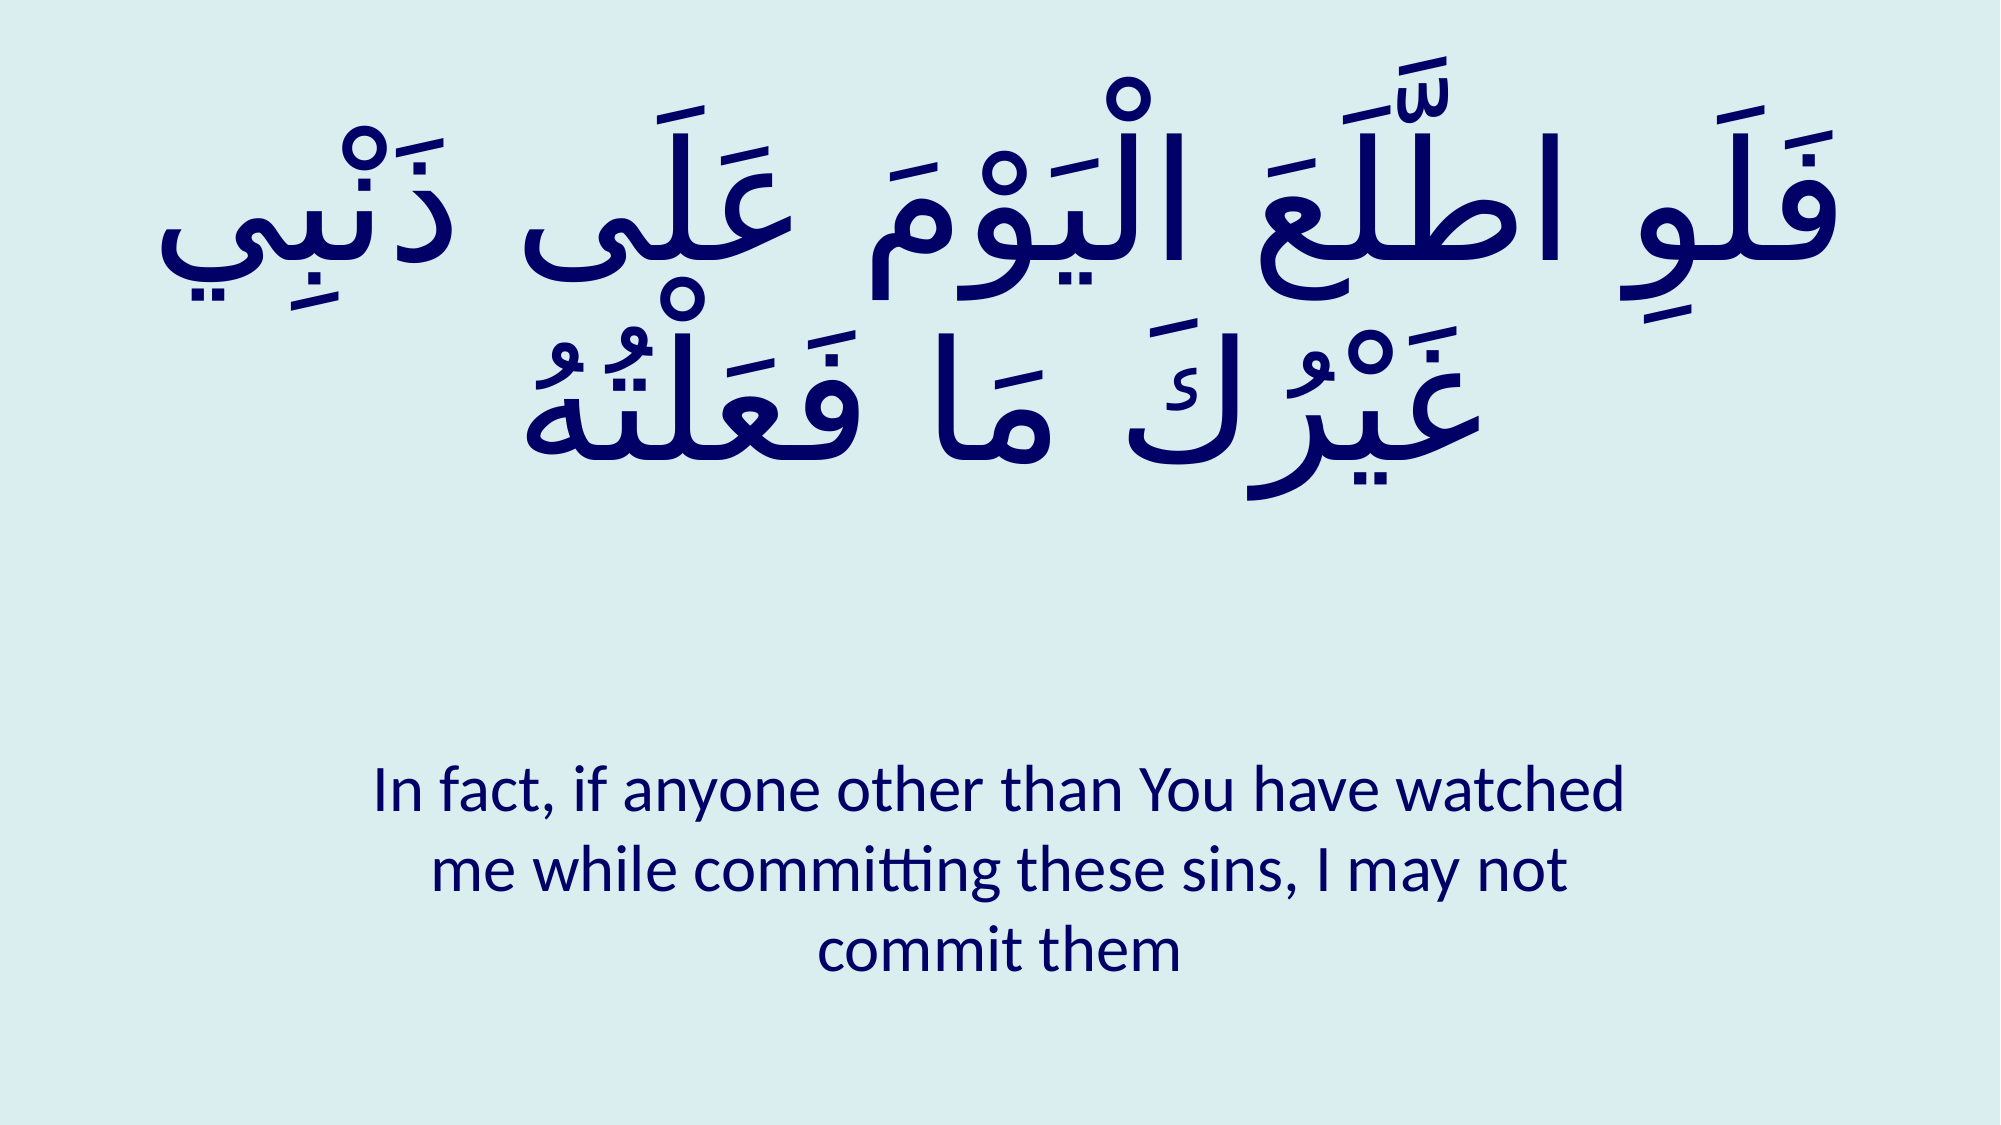

# فَلَوِ اطَّلَعَ الْيَوْمَ عَلَى ذَنْبِي غَيْرُكَ مَا فَعَلْتُهُ
In fact, if anyone other than You have watched me while committing these sins, I may not commit them